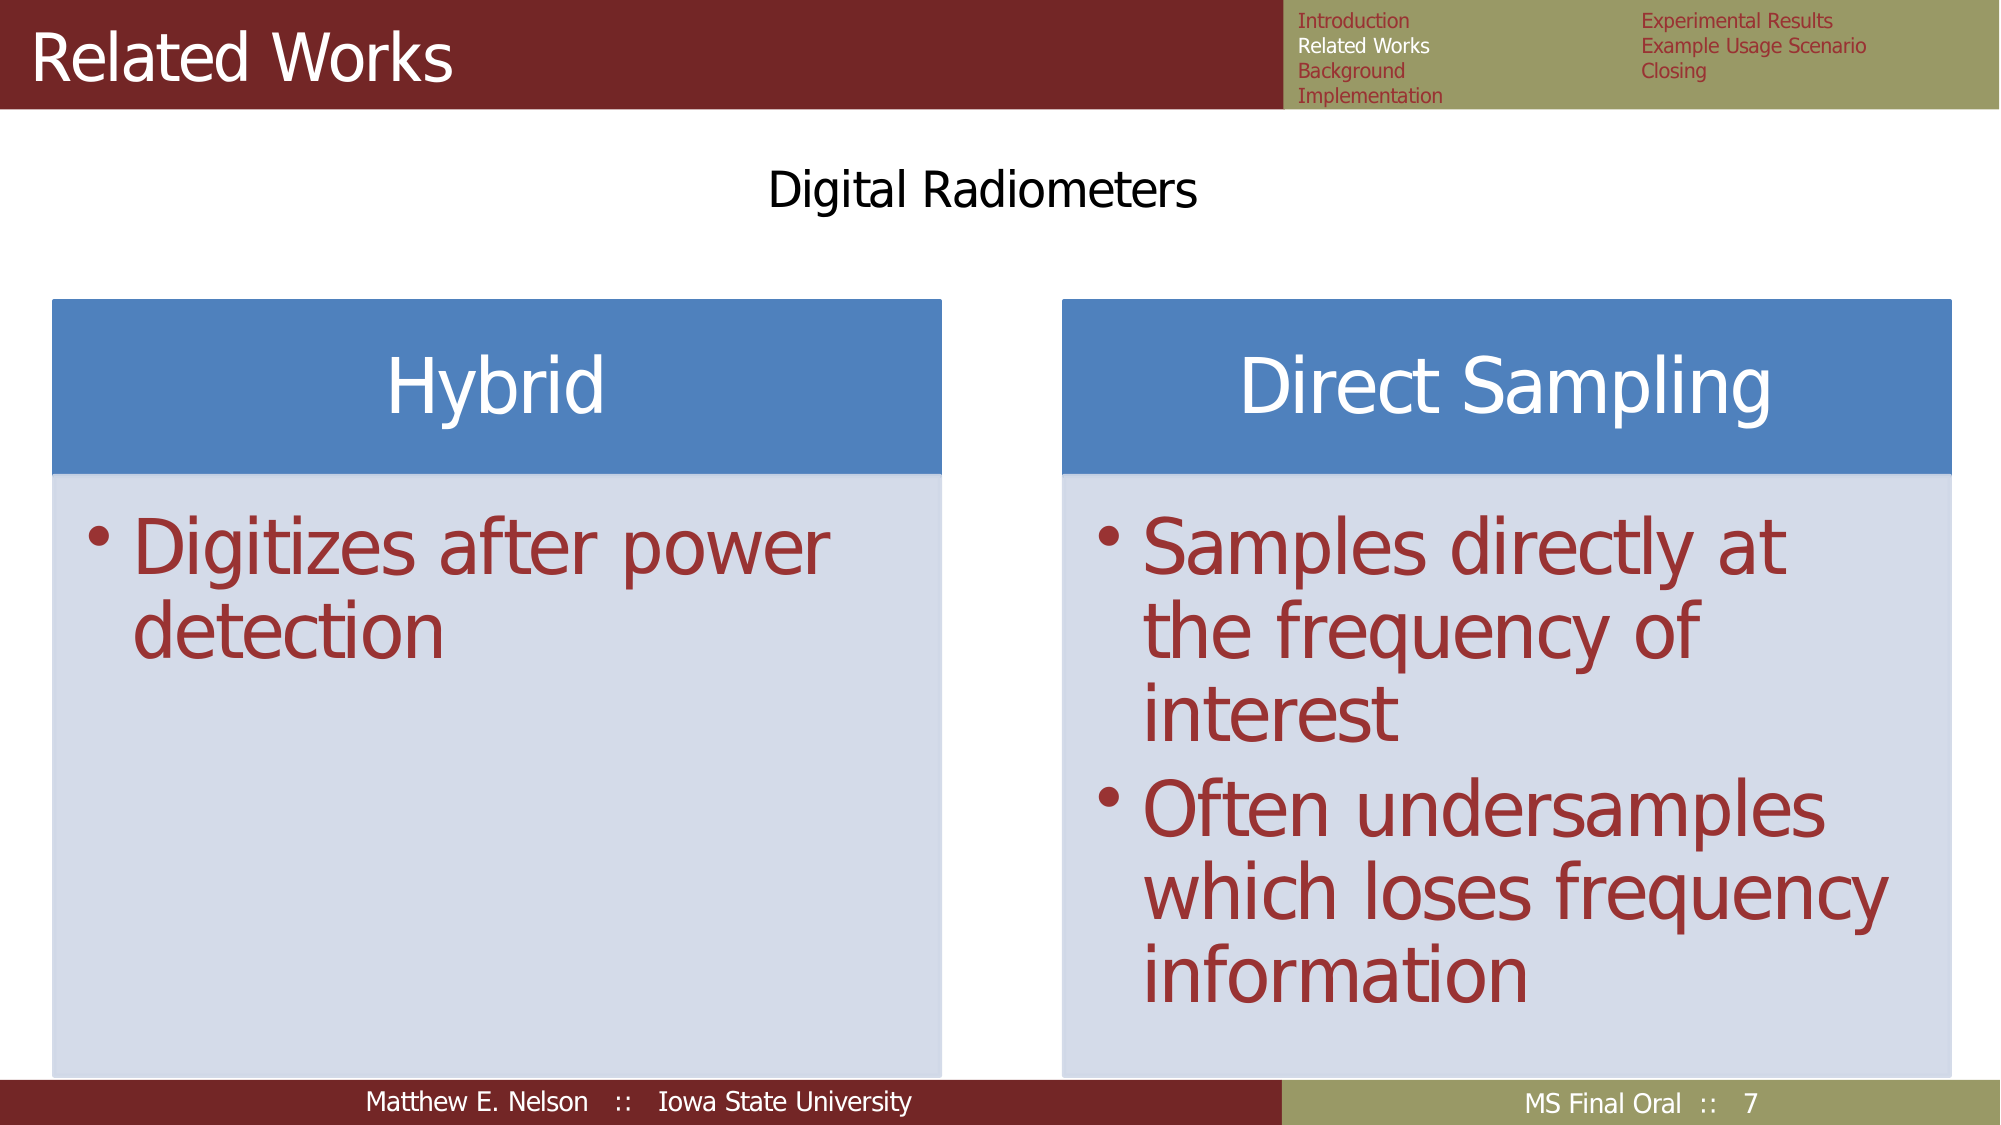

# Related Works
Introduction
Related Works
Background
Implementation
Experimental Results
Example Usage Scenario
Closing
Digital Radiometers
Hybrid
Digitizes after power detection
Direct Sampling
Samples directly at the frequency of interest
Often undersamples which loses frequency information